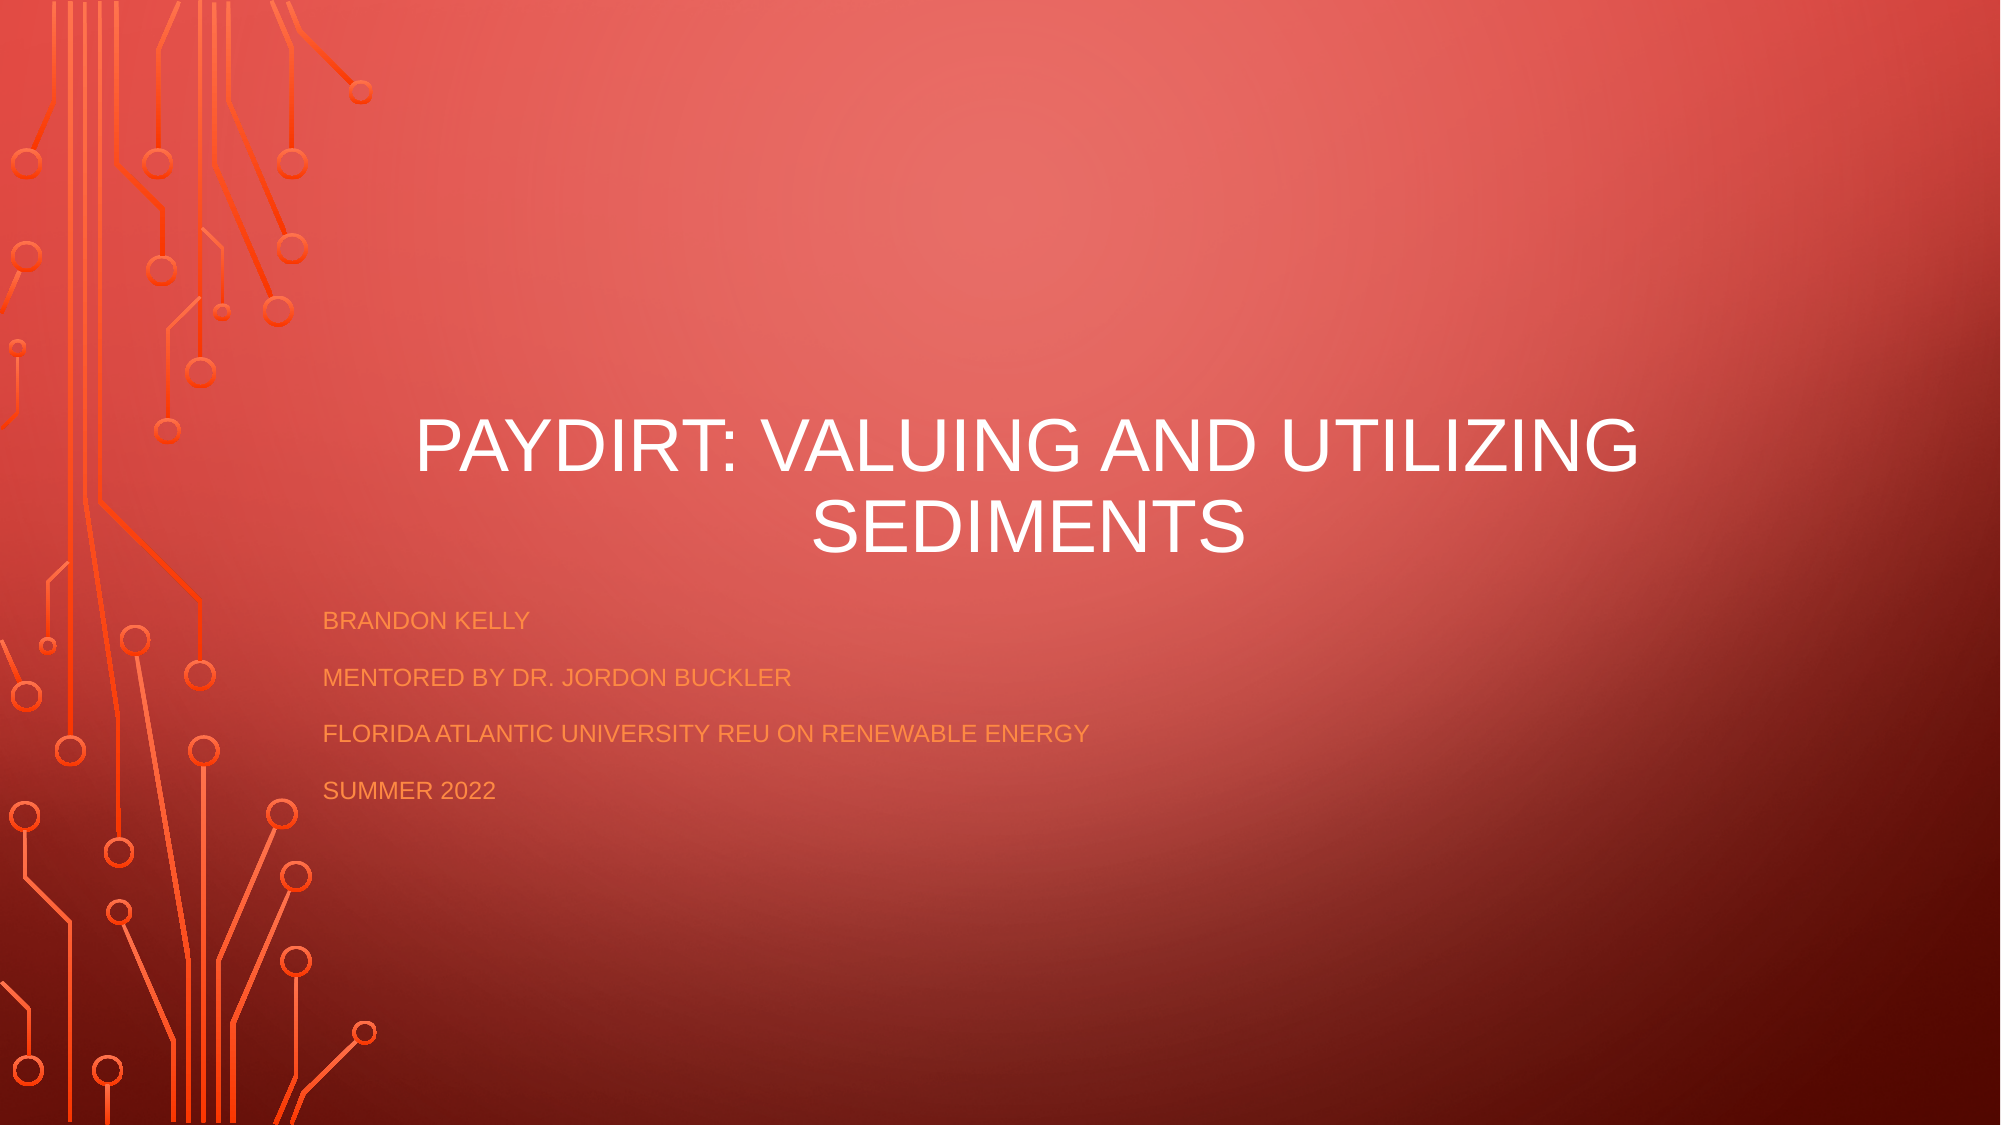

# Paydirt: Valuing and utilizing sediments
Brandon Kelly
Mentored by dr. Jordon buckler
Florida Atlantic university REU on Renewable Energy
Summer 2022